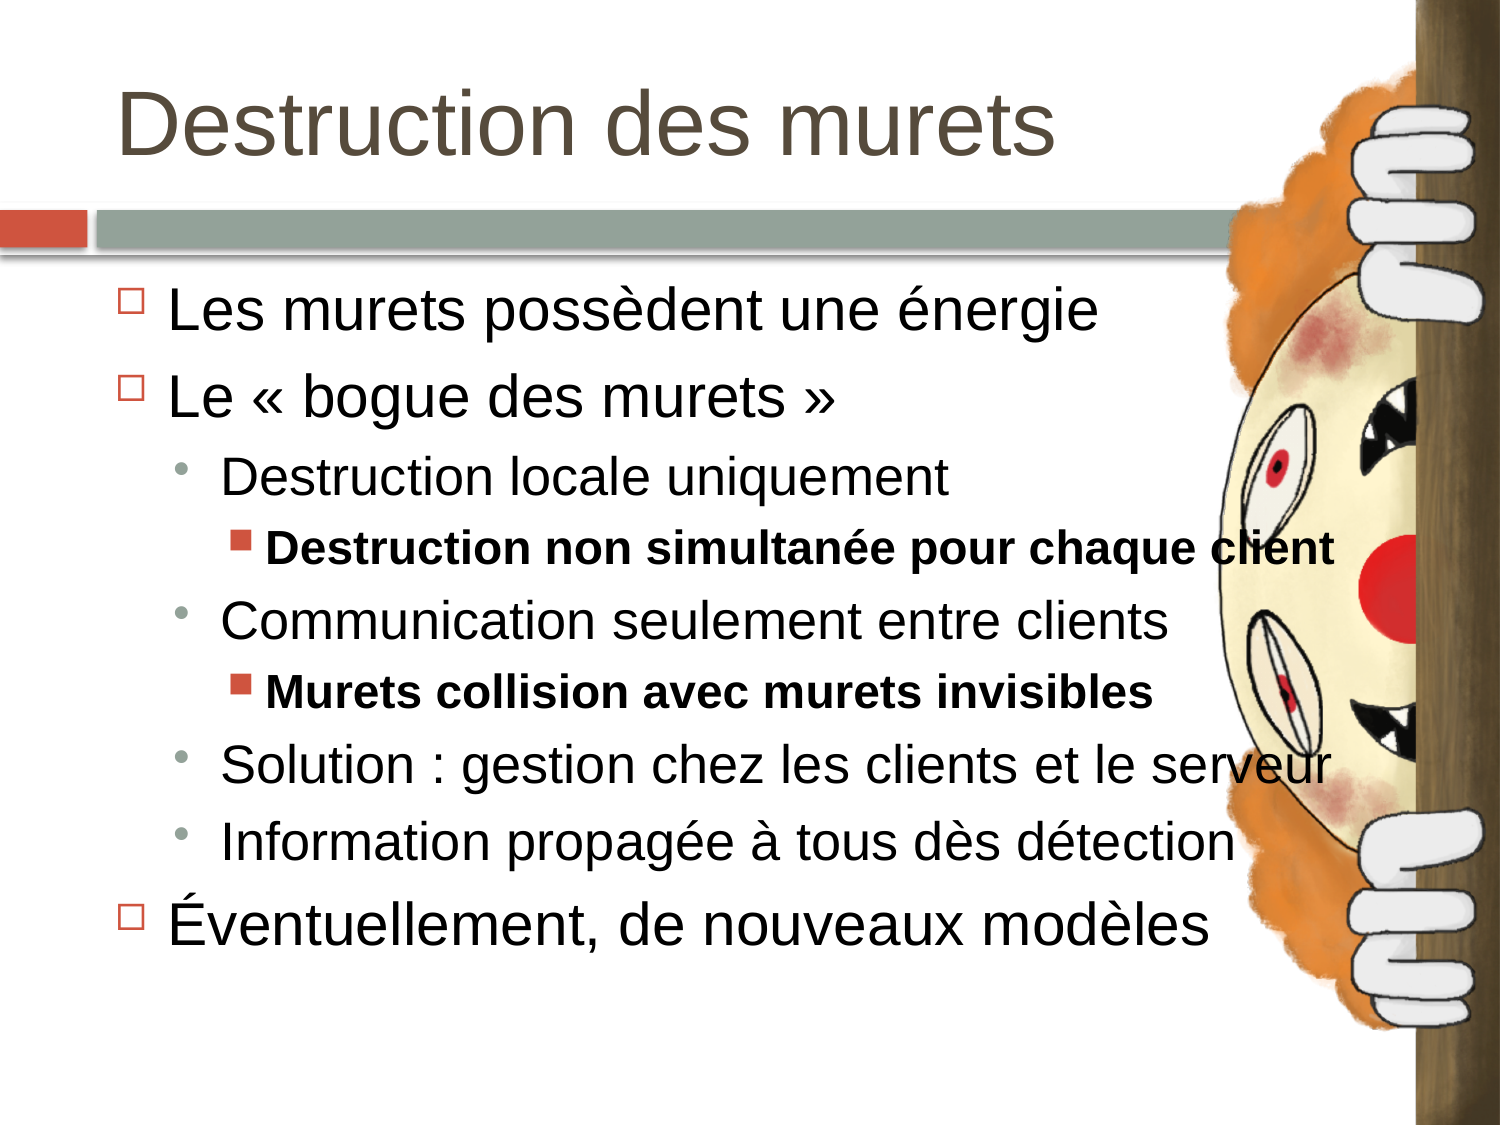

# Destruction des murets
Les murets possèdent une énergie
Le « bogue des murets »
Destruction locale uniquement
Destruction non simultanée pour chaque client
Communication seulement entre clients
Murets collision avec murets invisibles
Solution : gestion chez les clients et le serveur
Information propagée à tous dès détection
Éventuellement, de nouveaux modèles